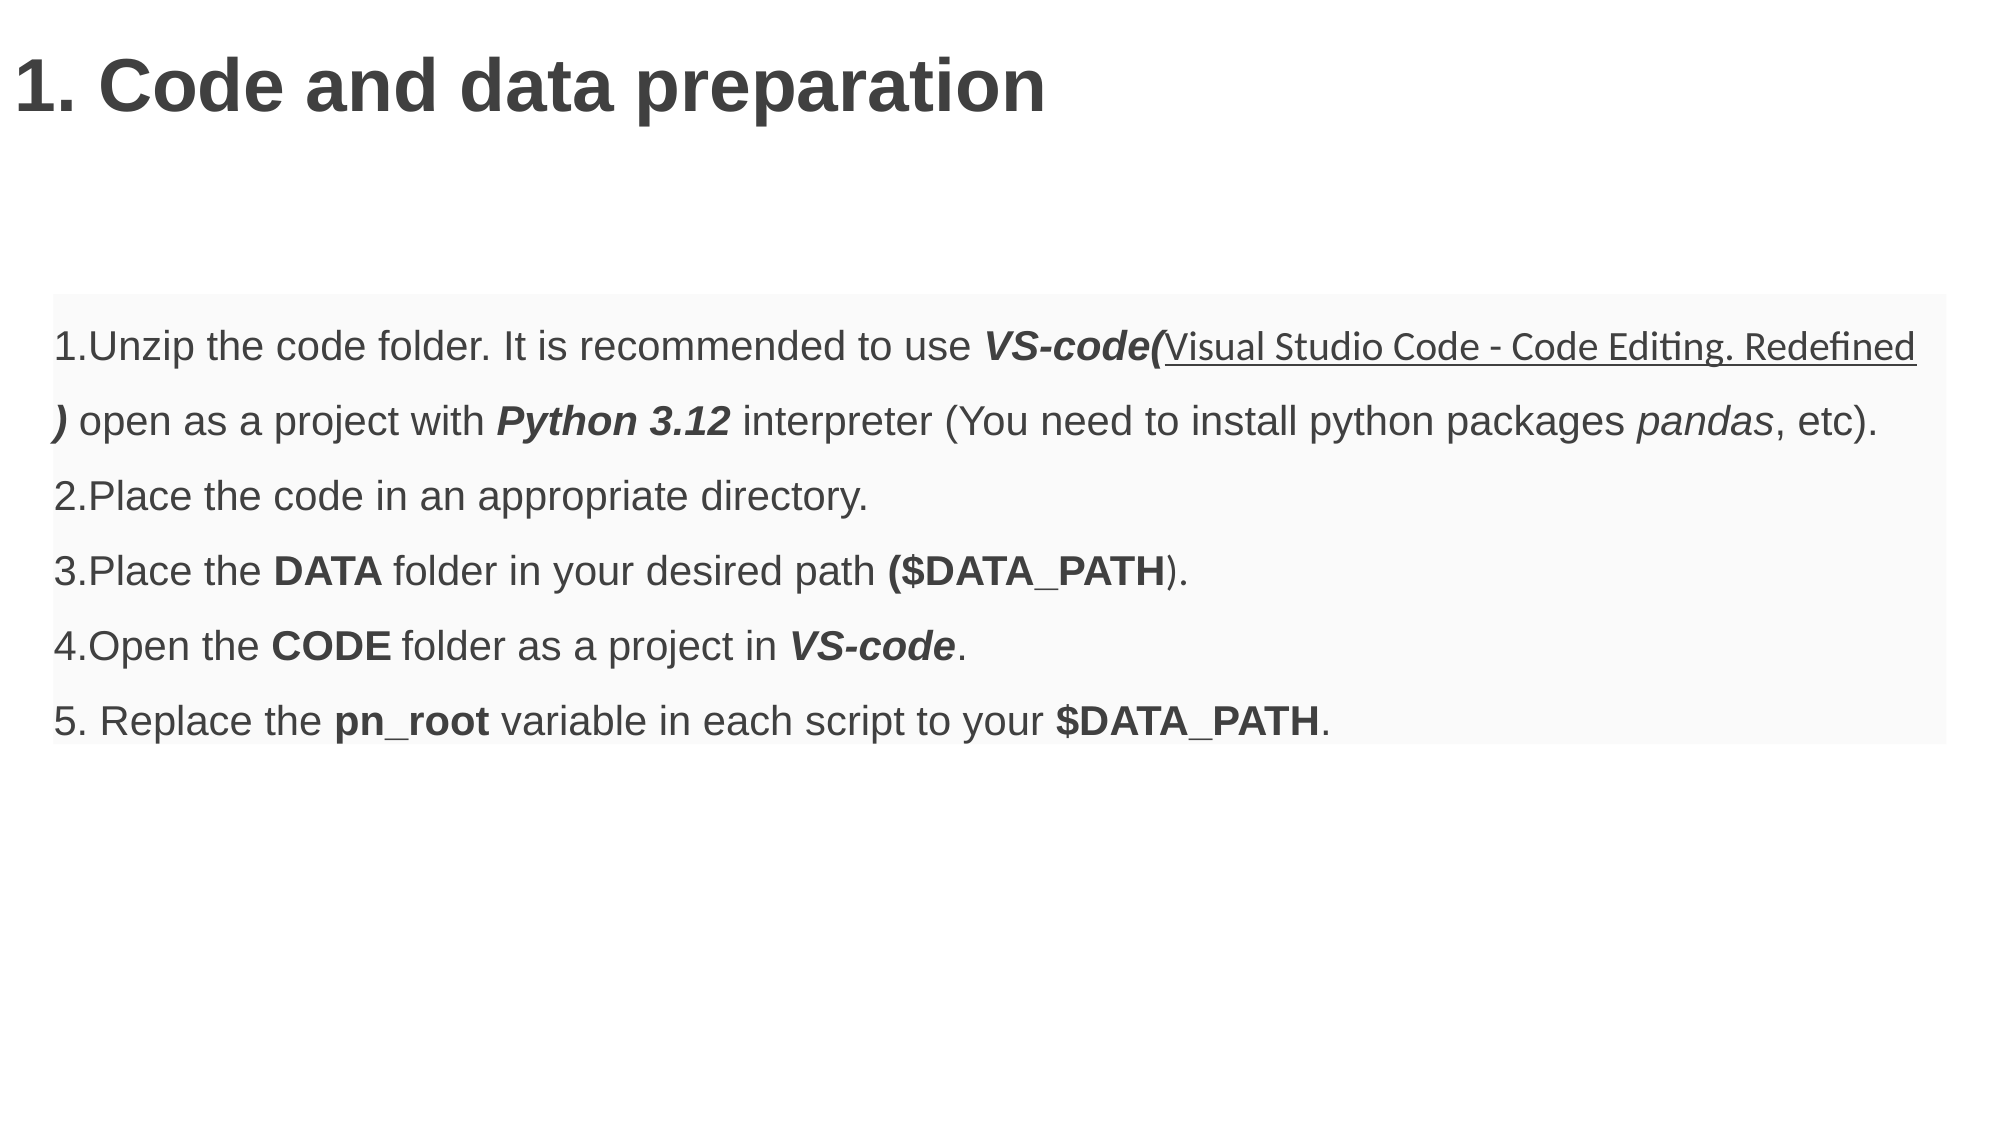

1. Code and data preparation
Unzip the code folder. It is recommended to use VS-code(Visual Studio Code - Code Editing. Redefined) open as a project with Python 3.12 interpreter (You need to install python packages pandas, etc).
Place the code in an appropriate directory.
Place the DATA folder in your desired path ($DATA_PATH).
Open the CODE folder as a project in VS-code.
 Replace the pn_root variable in each script to your $DATA_PATH.